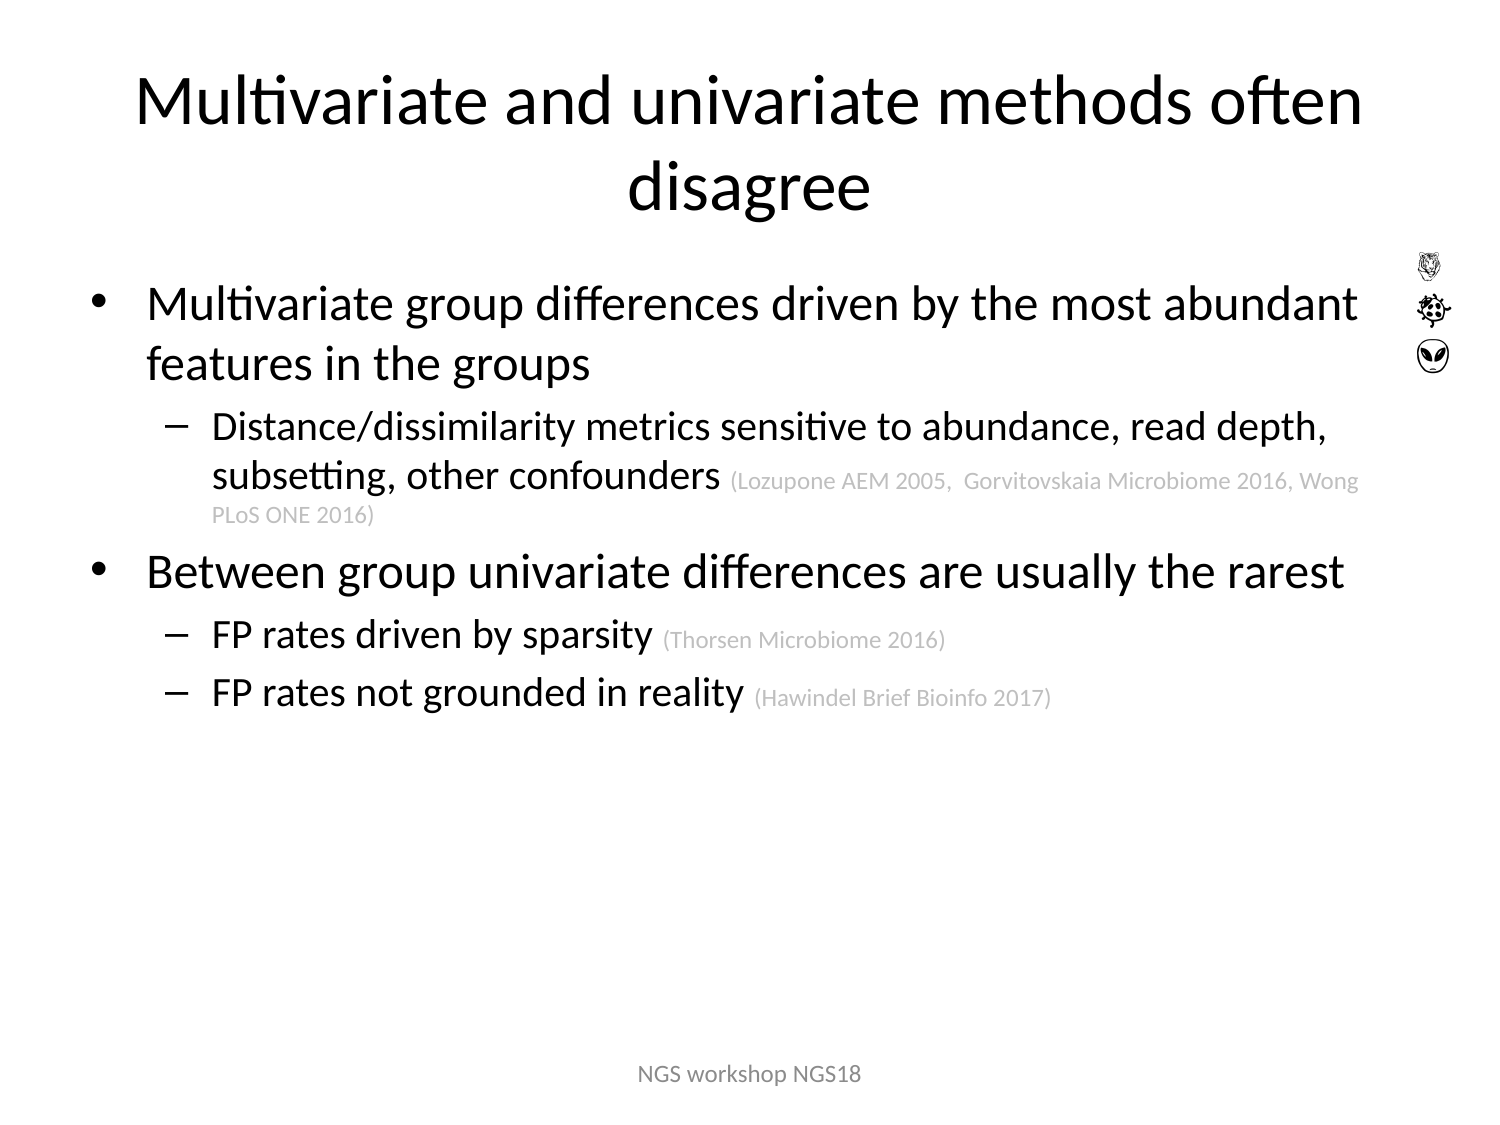

# Multivariate and univariate methods often disagree
🐯
🐞
👽
Multivariate group differences driven by the most abundant features in the groups
Distance/dissimilarity metrics sensitive to abundance, read depth, subsetting, other confounders (Lozupone AEM 2005,  Gorvitovskaia Microbiome 2016, Wong PLoS ONE 2016)
Between group univariate differences are usually the rarest
FP rates driven by sparsity (Thorsen Microbiome 2016)
FP rates not grounded in reality (Hawindel Brief Bioinfo 2017)
NGS workshop NGS18